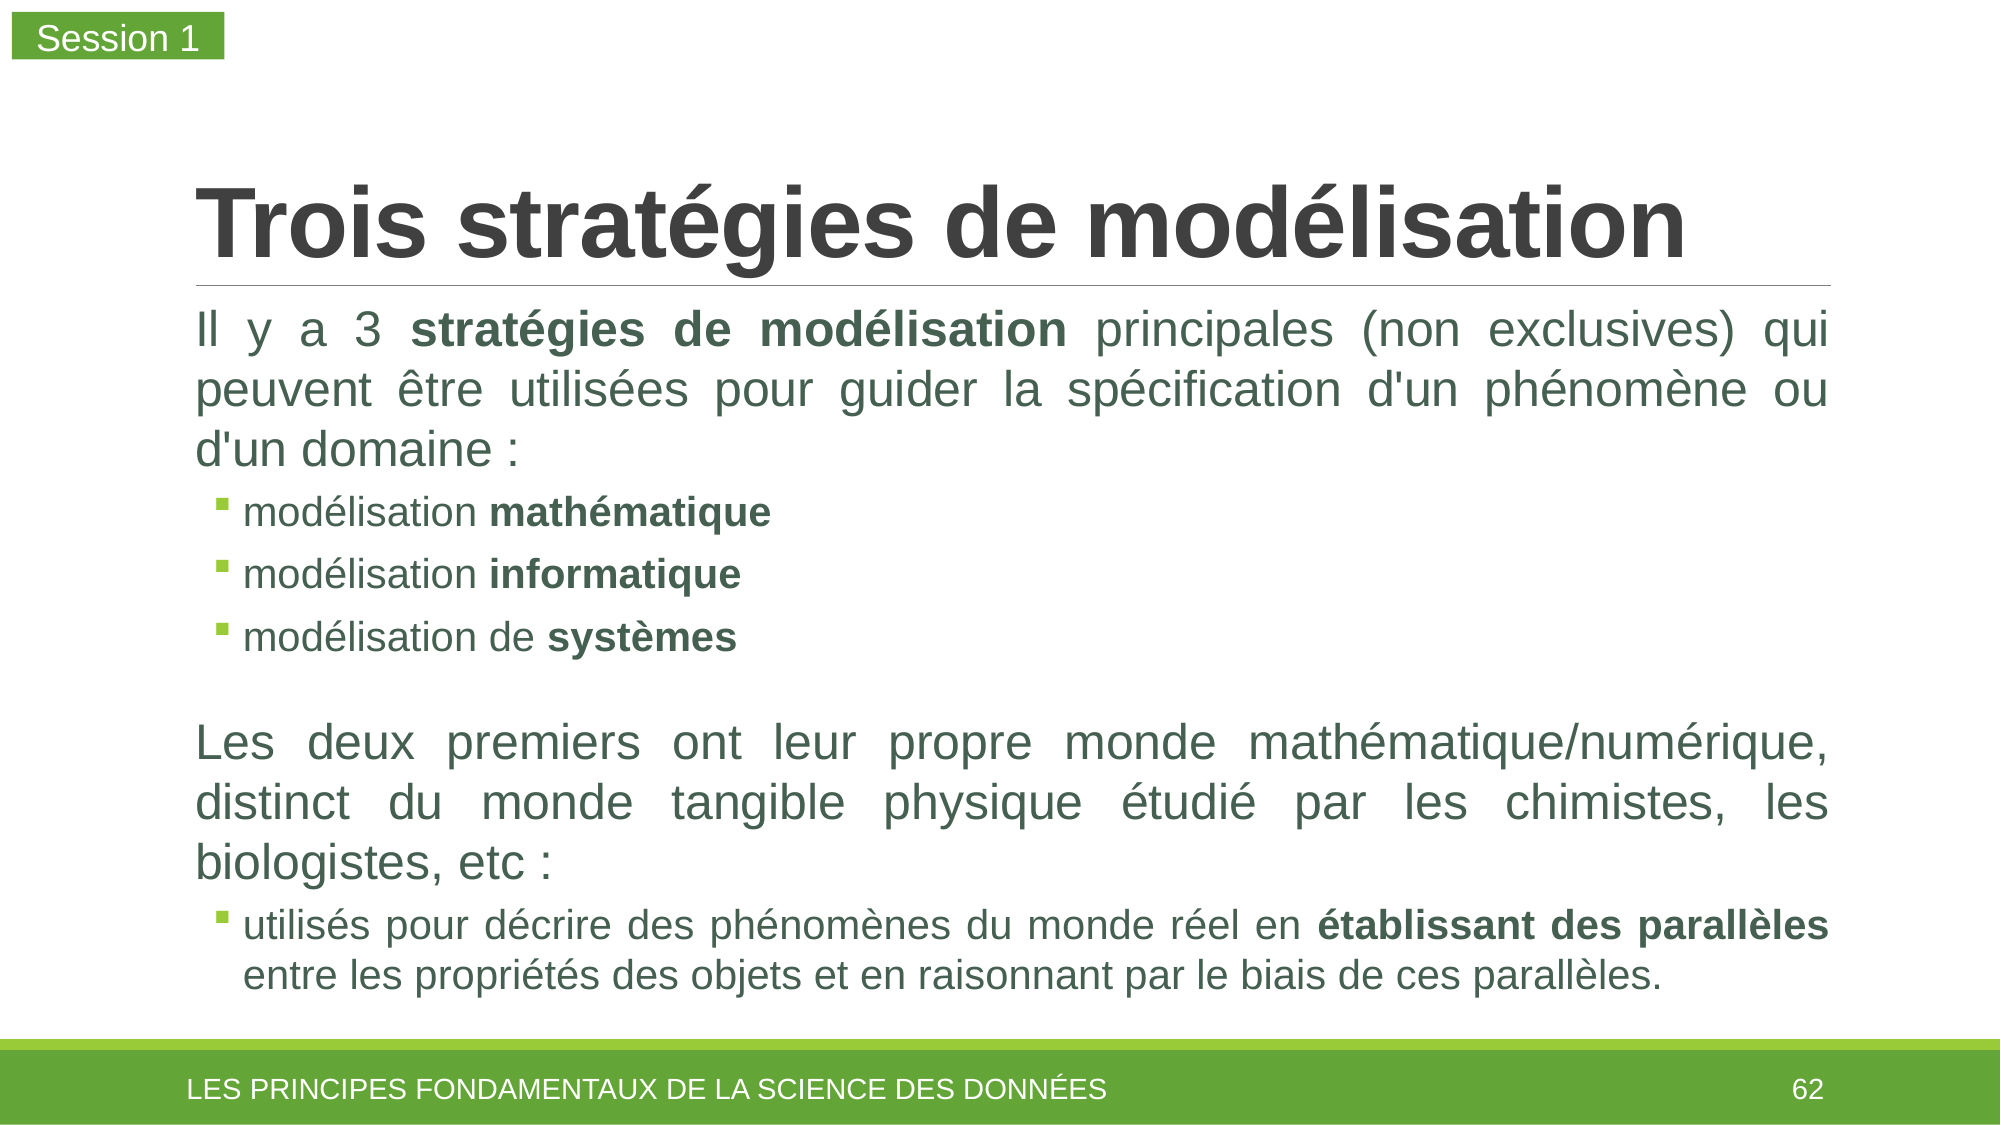

Session 1
# Trois stratégies de modélisation
Il y a 3 stratégies de modélisation principales (non exclusives) qui peuvent être utilisées pour guider la spécification d'un phénomène ou d'un domaine :
modélisation mathématique
modélisation informatique
modélisation de systèmes
Les deux premiers ont leur propre monde mathématique/numérique, distinct du monde tangible physique étudié par les chimistes, les biologistes, etc :
utilisés pour décrire des phénomènes du monde réel en établissant des parallèles entre les propriétés des objets et en raisonnant par le biais de ces parallèles.
LES PRINCIPES FONDAMENTAUX DE LA SCIENCE DES DONNÉES
62